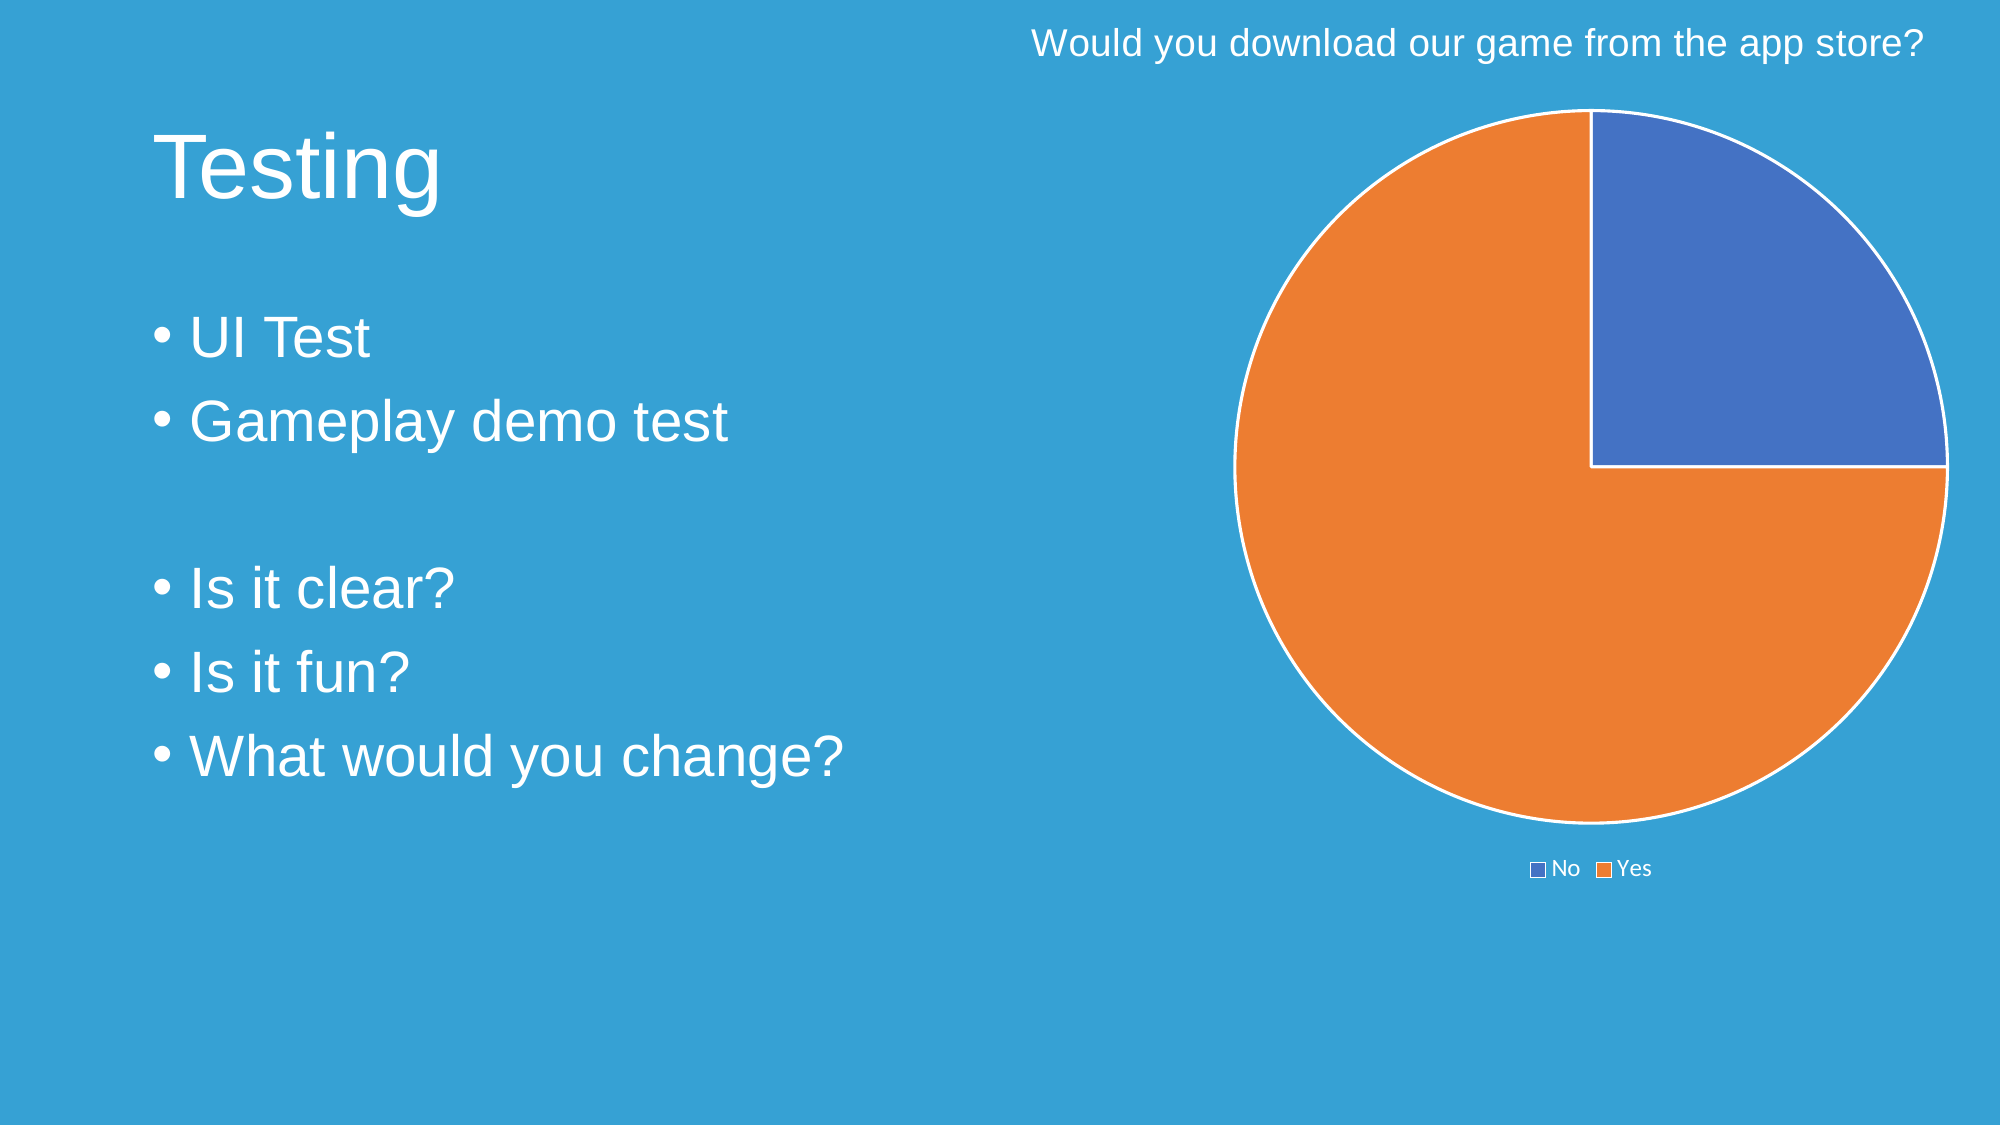

### Chart: Would you download our game from the app store?

| Category | Verkoop |
|---|---|
| No | 1.0 |
| Yes | 3.0 |
# Testing
UI Test
Gameplay demo test

Is it clear?
Is it fun?
What would you change?